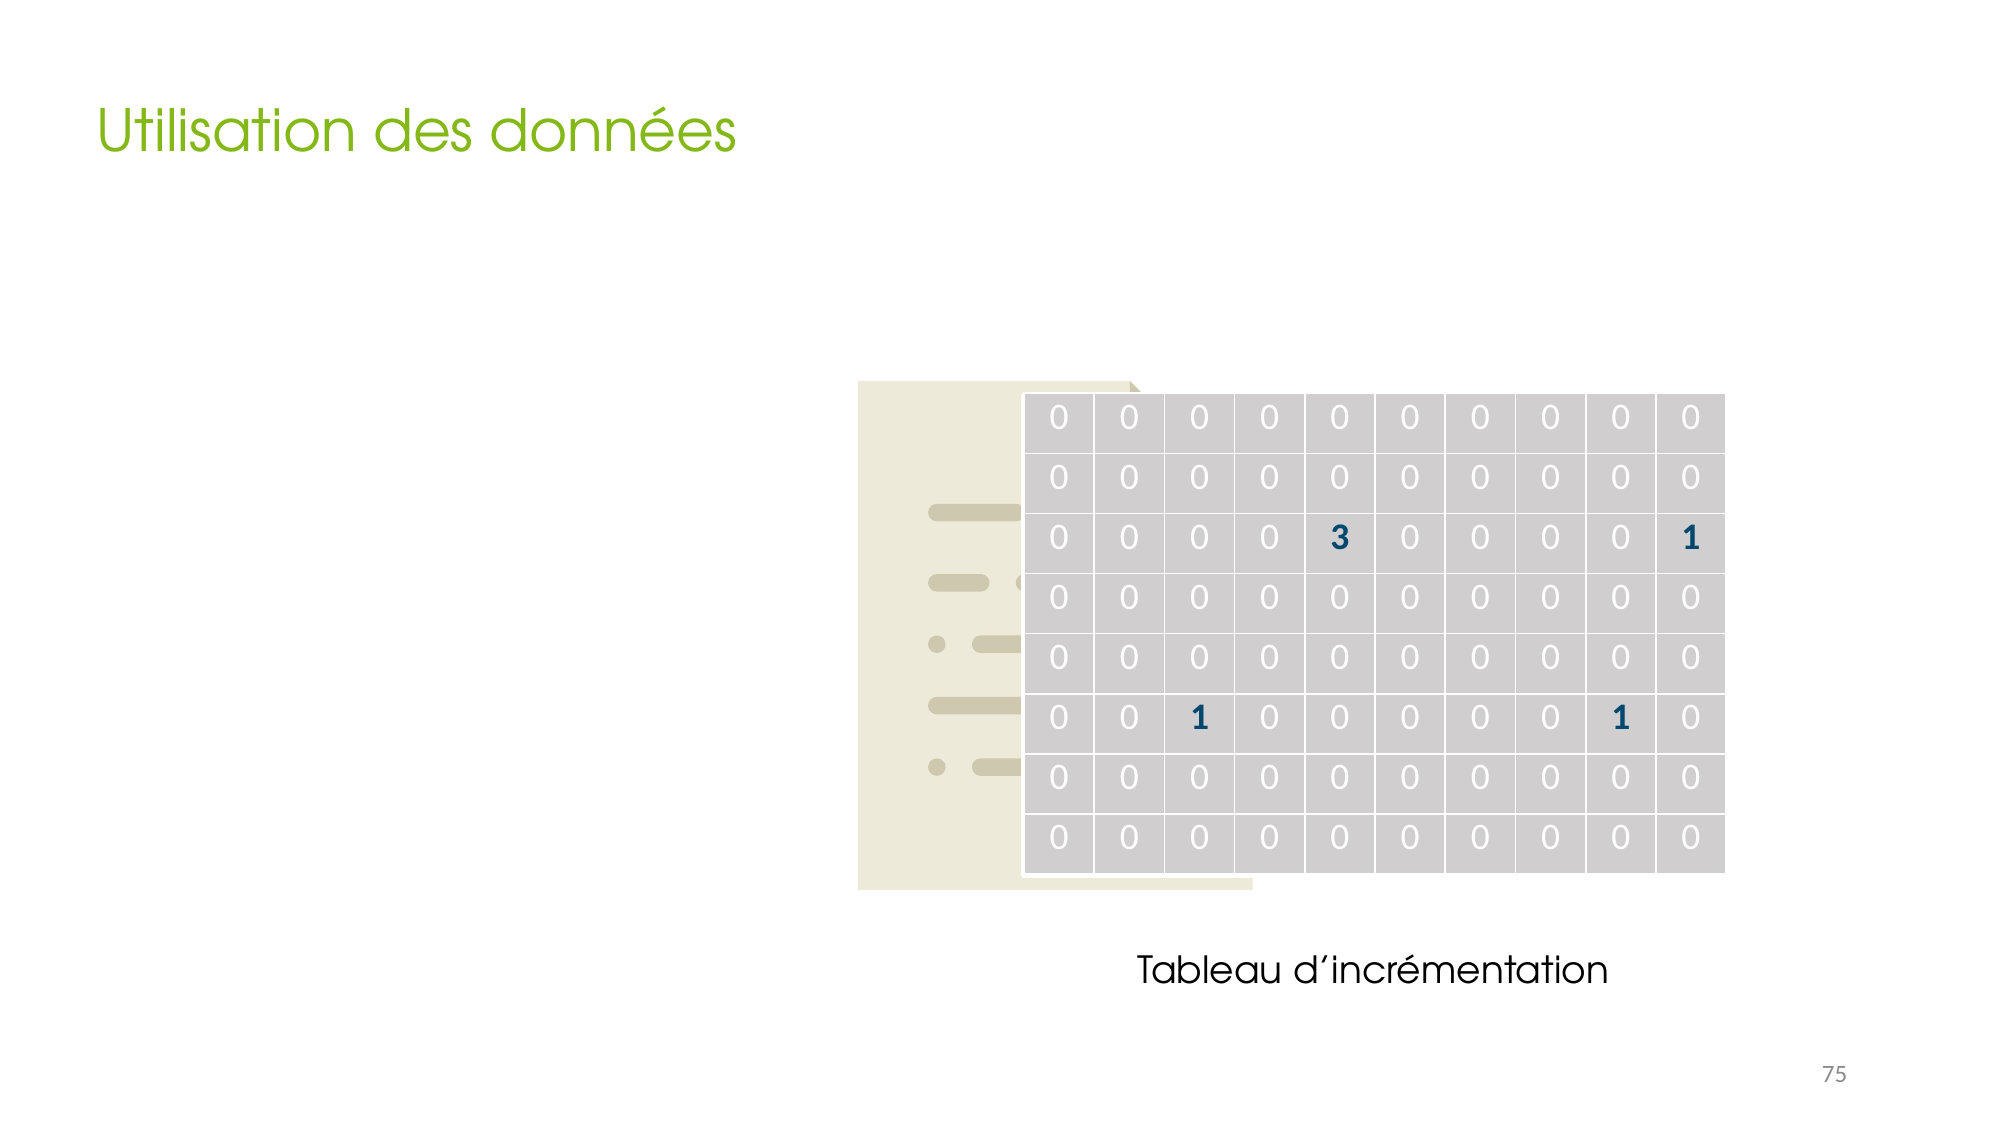

Utilisation des données

| 0 | 0 | 0 | 0 | 0 | 0 | 0 | 0 | 0 | 0 |
| --- | --- | --- | --- | --- | --- | --- | --- | --- | --- |
| 0 | 0 | 0 | 0 | 0 | 0 | 0 | 0 | 0 | 0 |
| 0 | 0 | 0 | 0 | 3 | 0 | 0 | 0 | 0 | 1 |
| 0 | 0 | 0 | 0 | 0 | 0 | 0 | 0 | 0 | 0 |
| 0 | 0 | 0 | 0 | 0 | 0 | 0 | 0 | 0 | 0 |
| 0 | 0 | 1 | 0 | 0 | 0 | 0 | 0 | 1 | 0 |
| 0 | 0 | 0 | 0 | 0 | 0 | 0 | 0 | 0 | 0 |
| 0 | 0 | 0 | 0 | 0 | 0 | 0 | 0 | 0 | 0 |
| 0 | 0 | 0 | 0 | 0 | 0 | 0 | 0 | 0 | 0 |
| --- | --- | --- | --- | --- | --- | --- | --- | --- | --- |
| 0 | 0 | 0 | 0 | 0 | 0 | 0 | 0 | 0 | 0 |
| 0 | 0 | 0 | 0 | 0 | 0 | 0 | 0 | 0 | 0 |
| 0 | 0 | 0 | 0 | 0 | 0 | 0 | 0 | 0 | 0 |
| 0 | 0 | 0 | 0 | 0 | 0 | 0 | 0 | 0 | 0 |
| 0 | 0 | 0 | 0 | 0 | 0 | 0 | 0 | 0 | 0 |
| 0 | 0 | 0 | 0 | 0 | 0 | 0 | 0 | 0 | 0 |
| 0 | 0 | 0 | 0 | 0 | 0 | 0 | 0 | 0 | 0 |
| 0 | 0 | 0 | 0 | 0 | 0 | 0 | 0 | 0 | 0 |
| --- | --- | --- | --- | --- | --- | --- | --- | --- | --- |
| 0 | 0 | 0 | 0 | 0 | 0 | 0 | 0 | 0 | 0 |
| 0 | 0 | 0 | 0 | 1 | 0 | 0 | 0 | 0 | 0 |
| 0 | 0 | 0 | 0 | 0 | 0 | 0 | 0 | 0 | 0 |
| 0 | 0 | 0 | 0 | 0 | 0 | 0 | 0 | 0 | 0 |
| 0 | 0 | 0 | 0 | 0 | 0 | 0 | 0 | 0 | 0 |
| 0 | 0 | 0 | 0 | 0 | 0 | 0 | 0 | 0 | 0 |
| 0 | 0 | 0 | 0 | 0 | 0 | 0 | 0 | 0 | 0 |
| 0 | 0 | 0 | 0 | 0 | 0 | 0 | 0 | 0 | 0 |
| --- | --- | --- | --- | --- | --- | --- | --- | --- | --- |
| 0 | 0 | 0 | 0 | 0 | 0 | 0 | 0 | 0 | 0 |
| 0 | 0 | 0 | 0 | 2 | 0 | 0 | 0 | 0 | 1 |
| 0 | 0 | 0 | 0 | 0 | 0 | 0 | 0 | 0 | 0 |
| 0 | 0 | 0 | 0 | 0 | 0 | 0 | 0 | 0 | 0 |
| 0 | 0 | 1 | 0 | 0 | 0 | 0 | 0 | 1 | 0 |
| 0 | 0 | 0 | 0 | 0 | 0 | 0 | 0 | 0 | 0 |
| 0 | 0 | 0 | 0 | 0 | 0 | 0 | 0 | 0 | 0 |
| 0 | 0 | 0 | 0 | 0 | 0 | 0 | 0 | 0 | 0 |
| --- | --- | --- | --- | --- | --- | --- | --- | --- | --- |
| 0 | 0 | 0 | 0 | 0 | 0 | 0 | 0 | 0 | 0 |
| 0 | 0 | 0 | 0 | 1 | 0 | 0 | 0 | 0 | 0 |
| 0 | 0 | 0 | 0 | 0 | 0 | 0 | 0 | 0 | 0 |
| 0 | 0 | 0 | 0 | 0 | 0 | 0 | 0 | 0 | 0 |
| 0 | 0 | 1 | 0 | 0 | 0 | 0 | 0 | 0 | 0 |
| 0 | 0 | 0 | 0 | 0 | 0 | 0 | 0 | 0 | 0 |
| 0 | 0 | 0 | 0 | 0 | 0 | 0 | 0 | 0 | 0 |
| 0 | 0 | 0 | 0 | 0 | 0 | 0 | 0 | 0 | 0 |
| --- | --- | --- | --- | --- | --- | --- | --- | --- | --- |
| 0 | 0 | 0 | 0 | 0 | 0 | 0 | 0 | 0 | 0 |
| 0 | 0 | 0 | 0 | 1 | 0 | 0 | 0 | 0 | 0 |
| 0 | 0 | 0 | 0 | 0 | 0 | 0 | 0 | 0 | 0 |
| 0 | 0 | 0 | 0 | 0 | 0 | 0 | 0 | 0 | 0 |
| 0 | 0 | 1 | 0 | 0 | 0 | 0 | 0 | 1 | 0 |
| 0 | 0 | 0 | 0 | 0 | 0 | 0 | 0 | 0 | 0 |
| 0 | 0 | 0 | 0 | 0 | 0 | 0 | 0 | 0 | 0 |
| 0 | 0 | 0 | 0 | 0 | 0 | 0 | 0 | 0 | 0 |
| --- | --- | --- | --- | --- | --- | --- | --- | --- | --- |
| 0 | 0 | 0 | 0 | 0 | 0 | 0 | 0 | 0 | 0 |
| 0 | 0 | 0 | 0 | 1 | 0 | 0 | 0 | 0 | 1 |
| 0 | 0 | 0 | 0 | 0 | 0 | 0 | 0 | 0 | 0 |
| 0 | 0 | 0 | 0 | 0 | 0 | 0 | 0 | 0 | 0 |
| 0 | 0 | 1 | 0 | 0 | 0 | 0 | 0 | 1 | 0 |
| 0 | 0 | 0 | 0 | 0 | 0 | 0 | 0 | 0 | 0 |
| 0 | 0 | 0 | 0 | 0 | 0 | 0 | 0 | 0 | 0 |
Tableau d’incrémentation
75